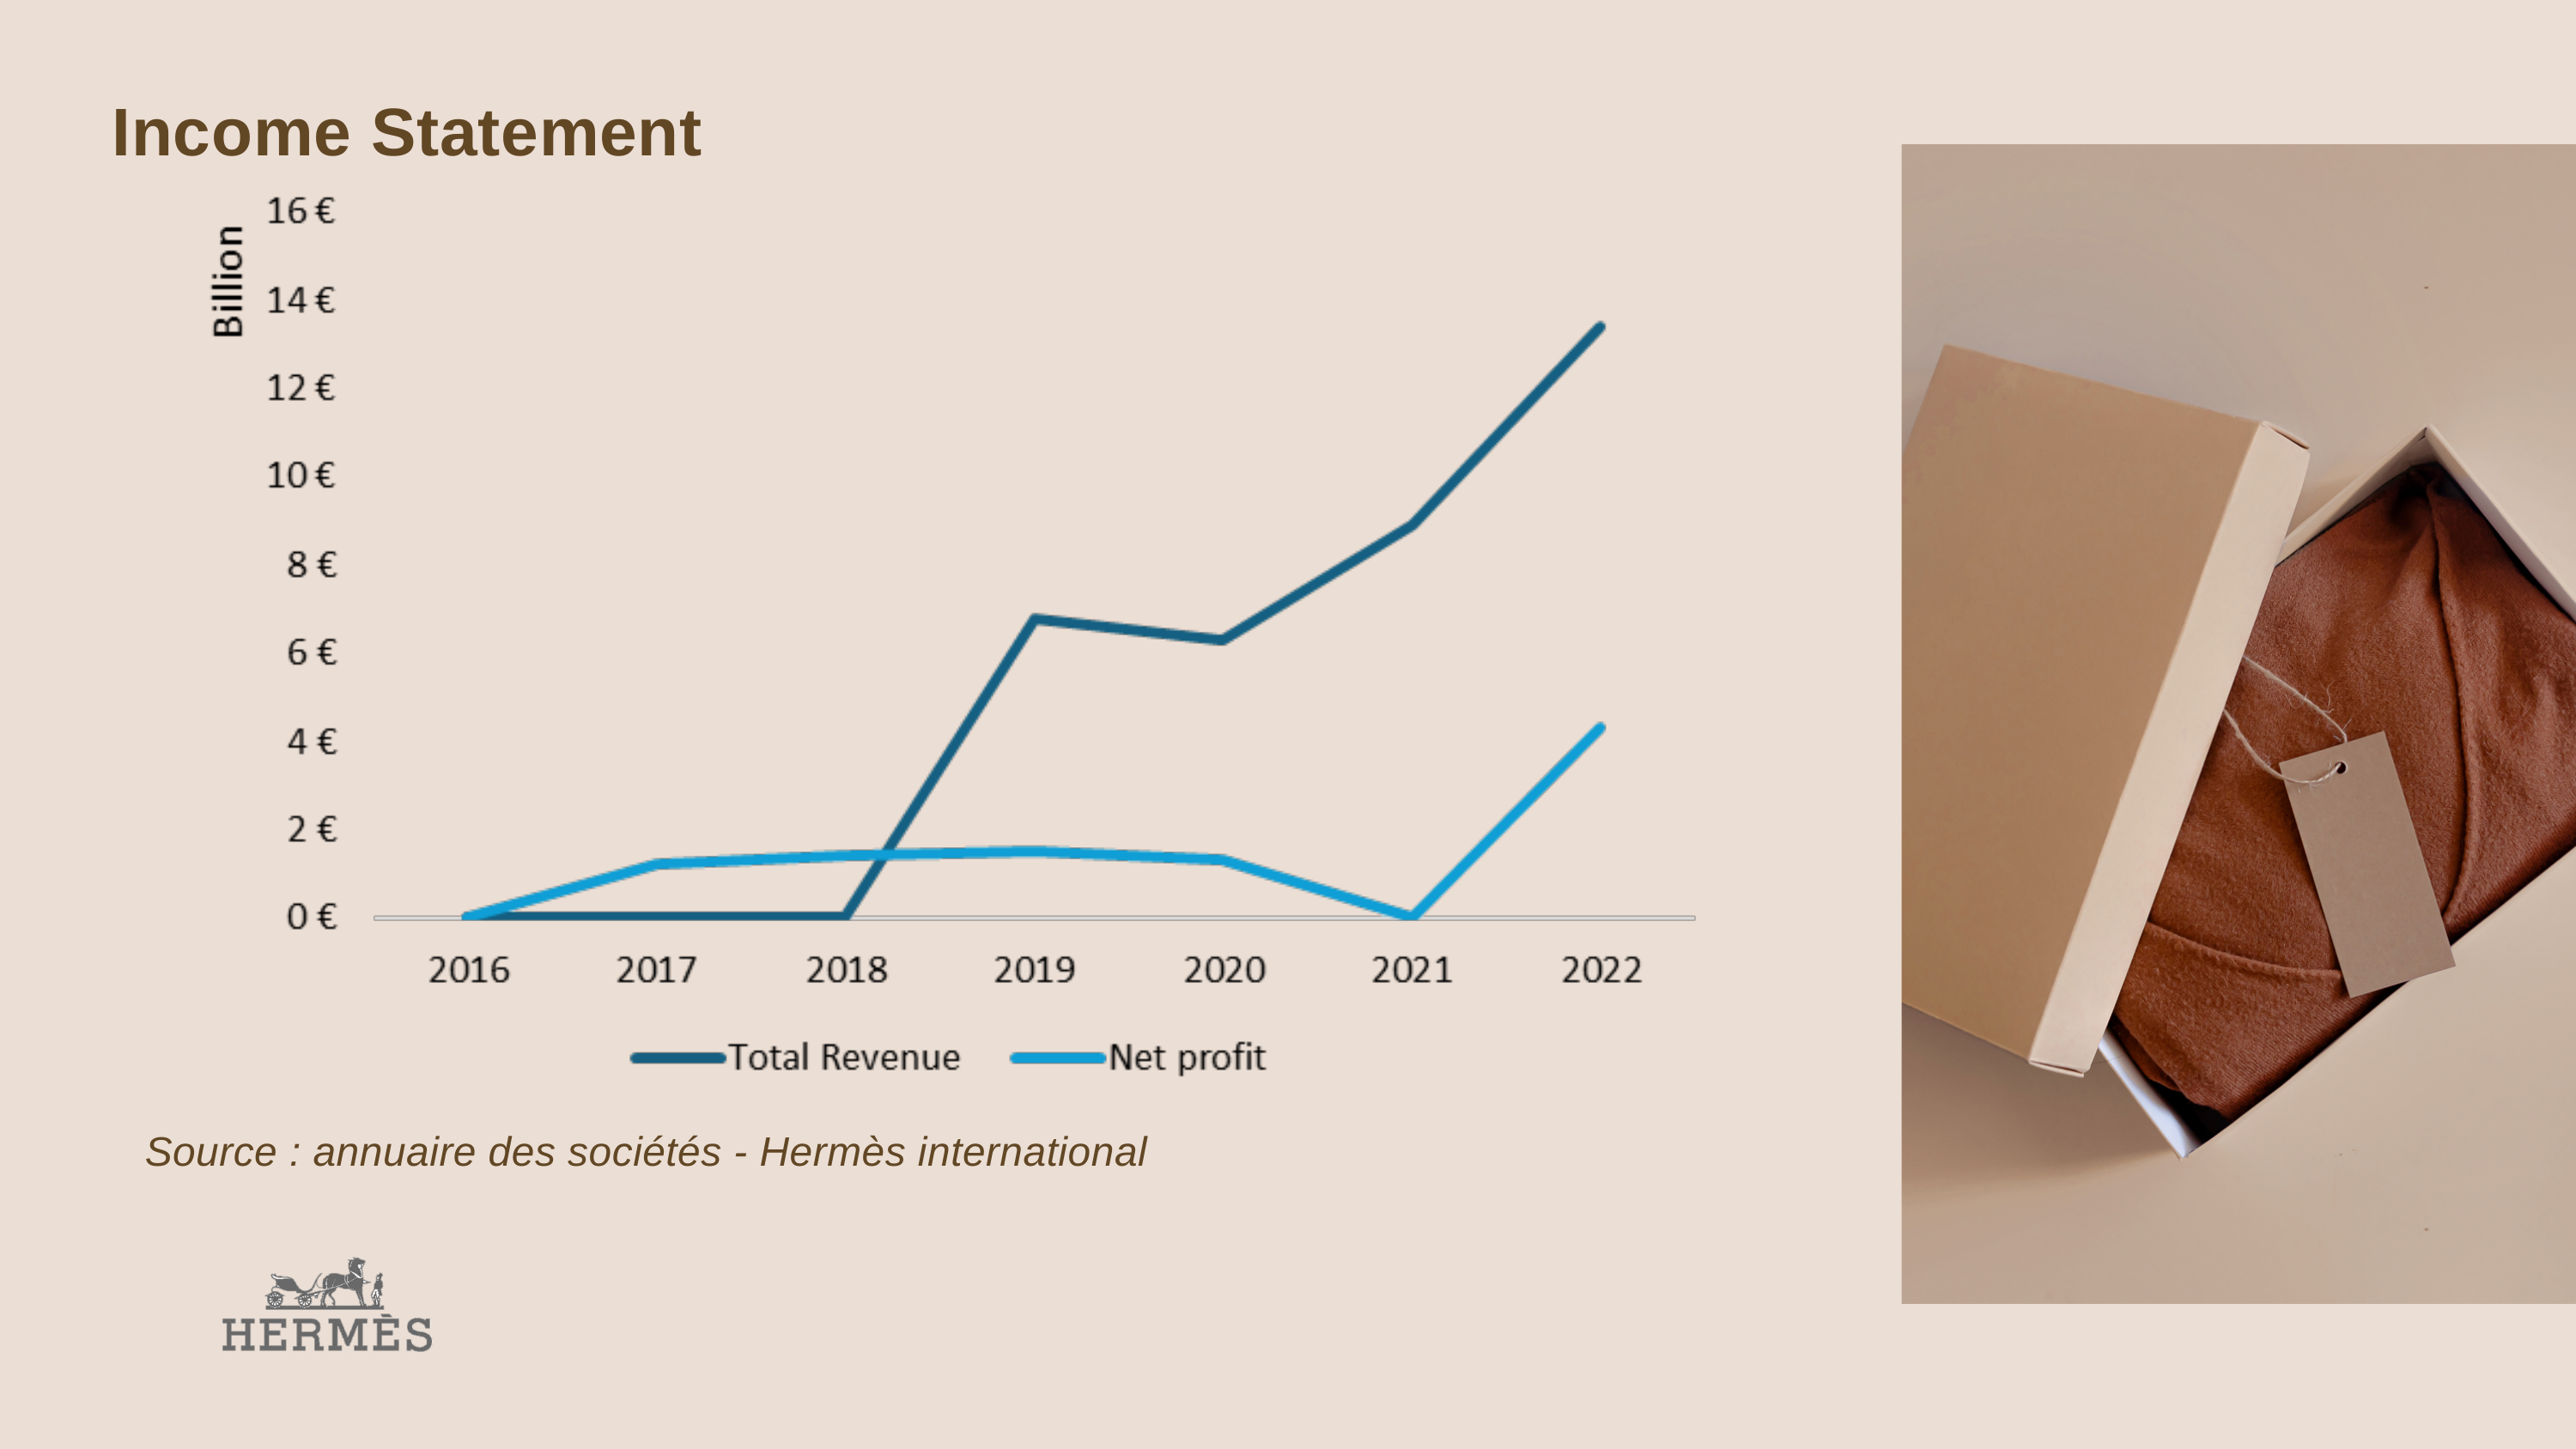

Income Statement

Source : annuaire des sociétés - Hermès international